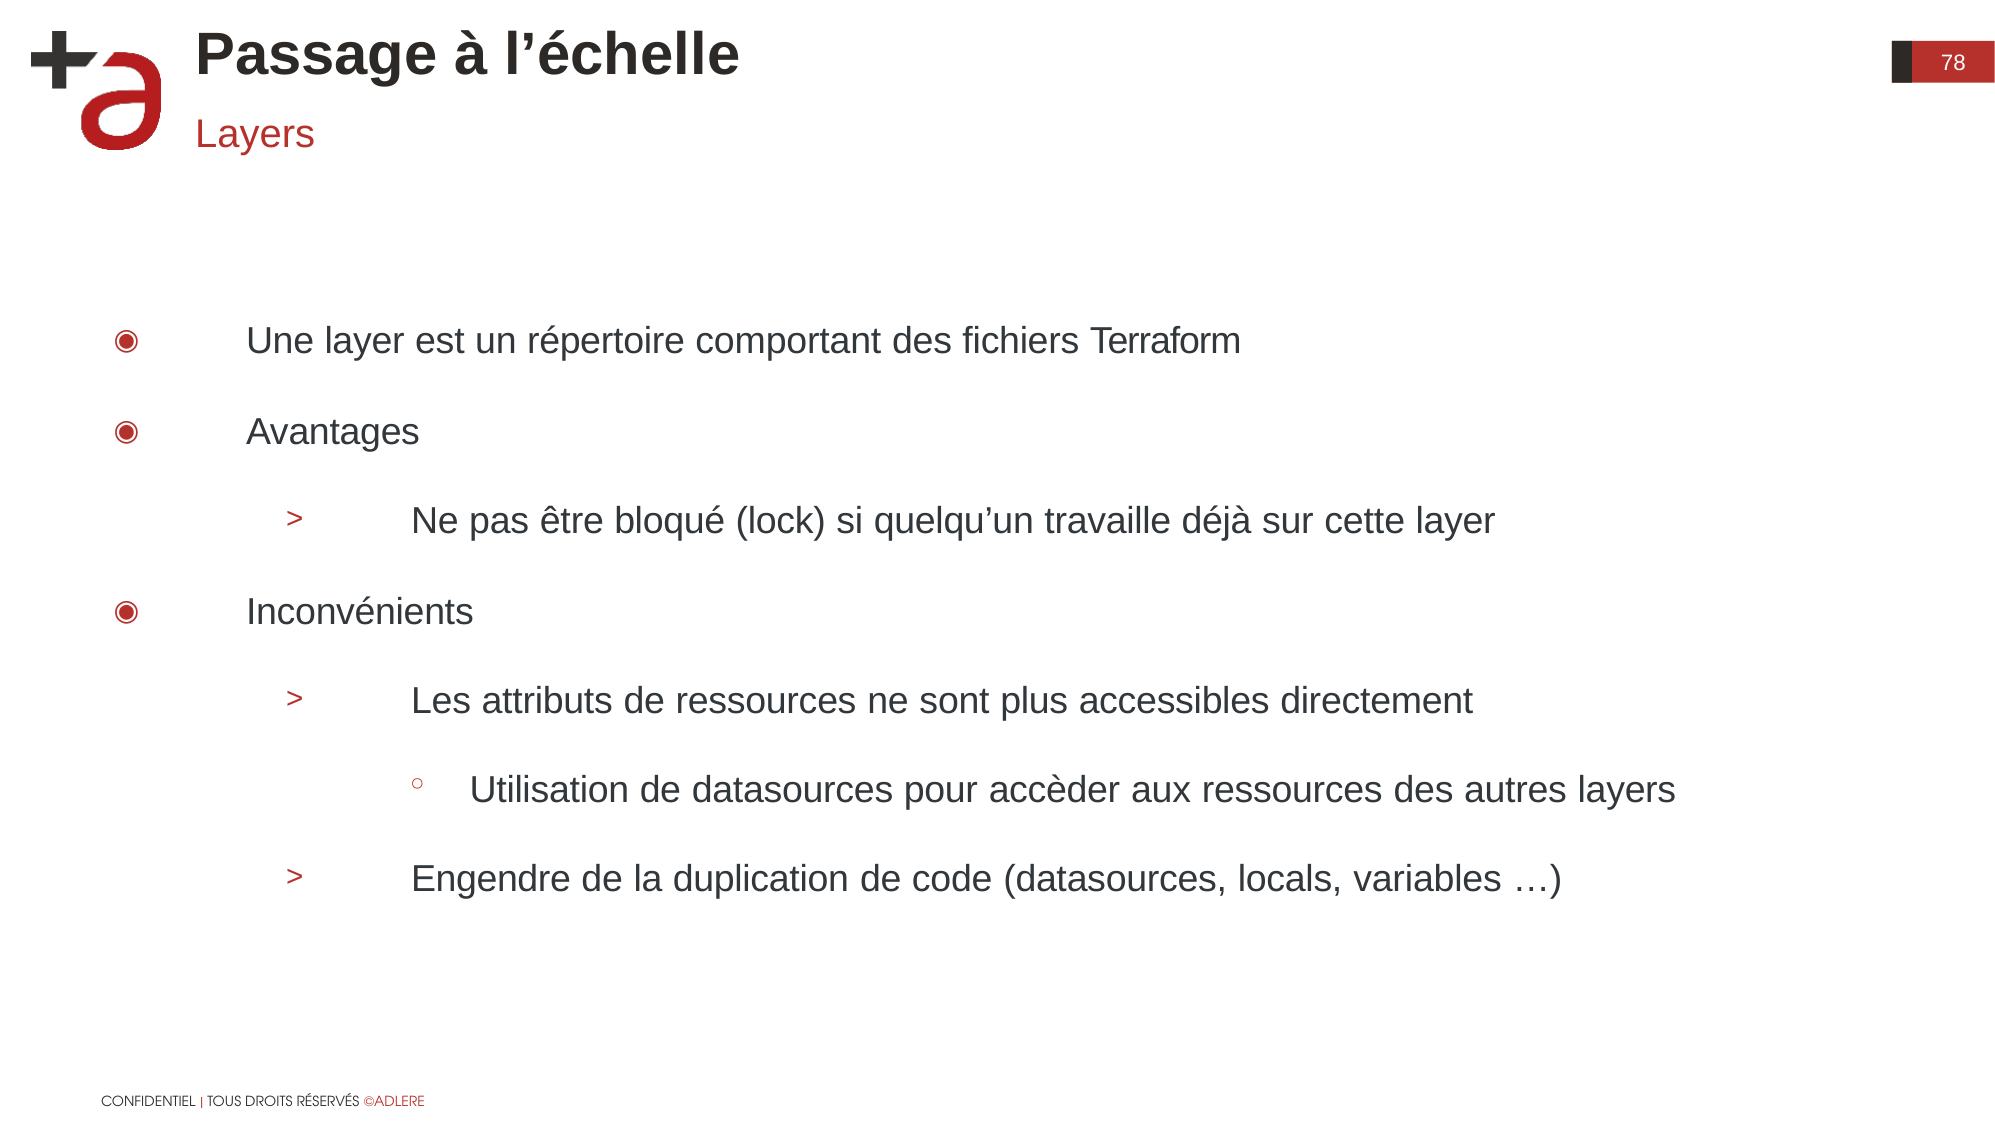

# Passage à l’échelle
78
Layers
Une layer est un répertoire comportant des fichiers Terraform
Avantages
Ne pas être bloqué (lock) si quelqu’un travaille déjà sur cette layer
Inconvénients
Les attributs de ressources ne sont plus accessibles directement
Utilisation de datasources pour accèder aux ressources des autres layers
Engendre de la duplication de code (datasources, locals, variables …)